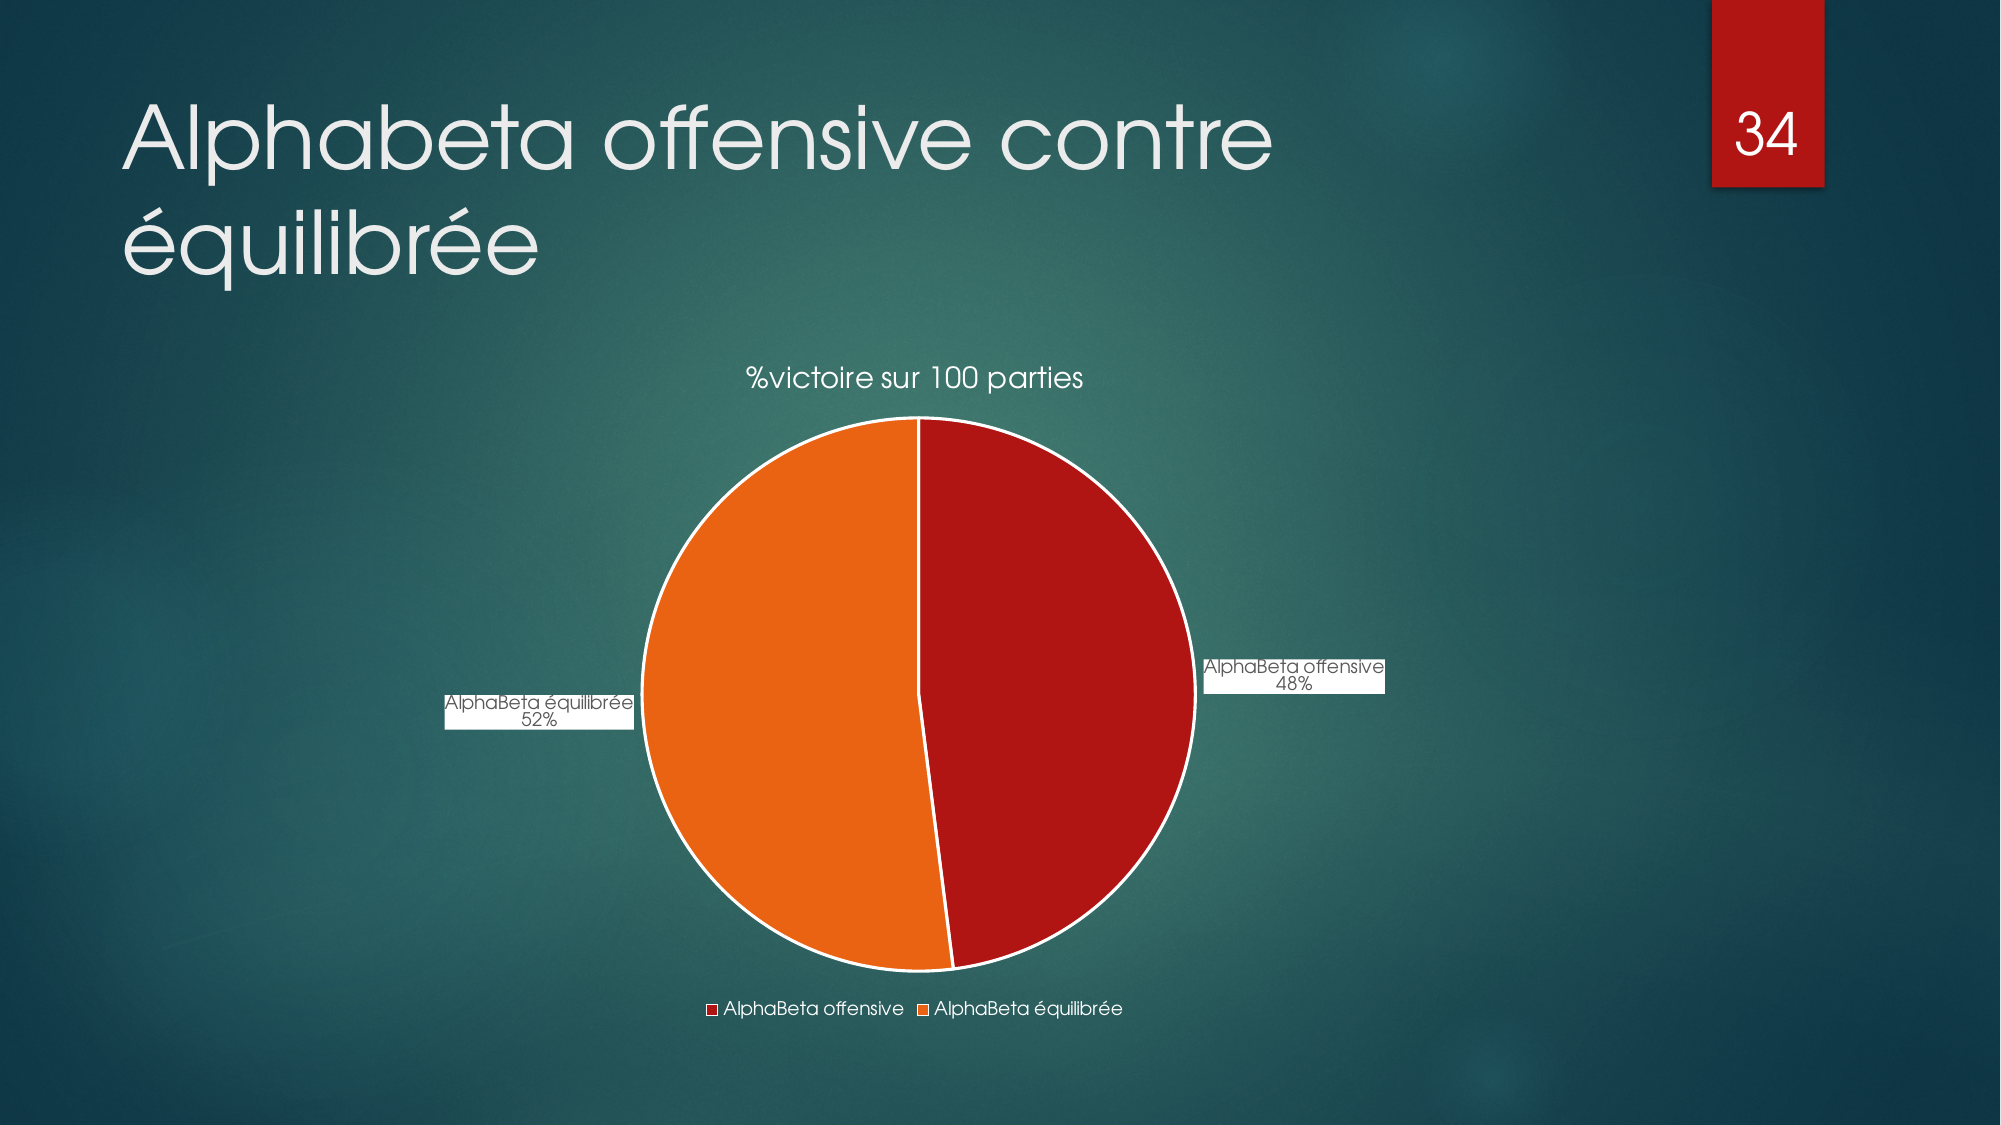

34
# Alphabeta offensive contre équilibrée

### Chart: %victoire sur 100 parties

| Category | %victoire |
|---|---|
| AlphaBeta offensive | 0.48 |
| AlphaBeta équilibrée | 0.52 |